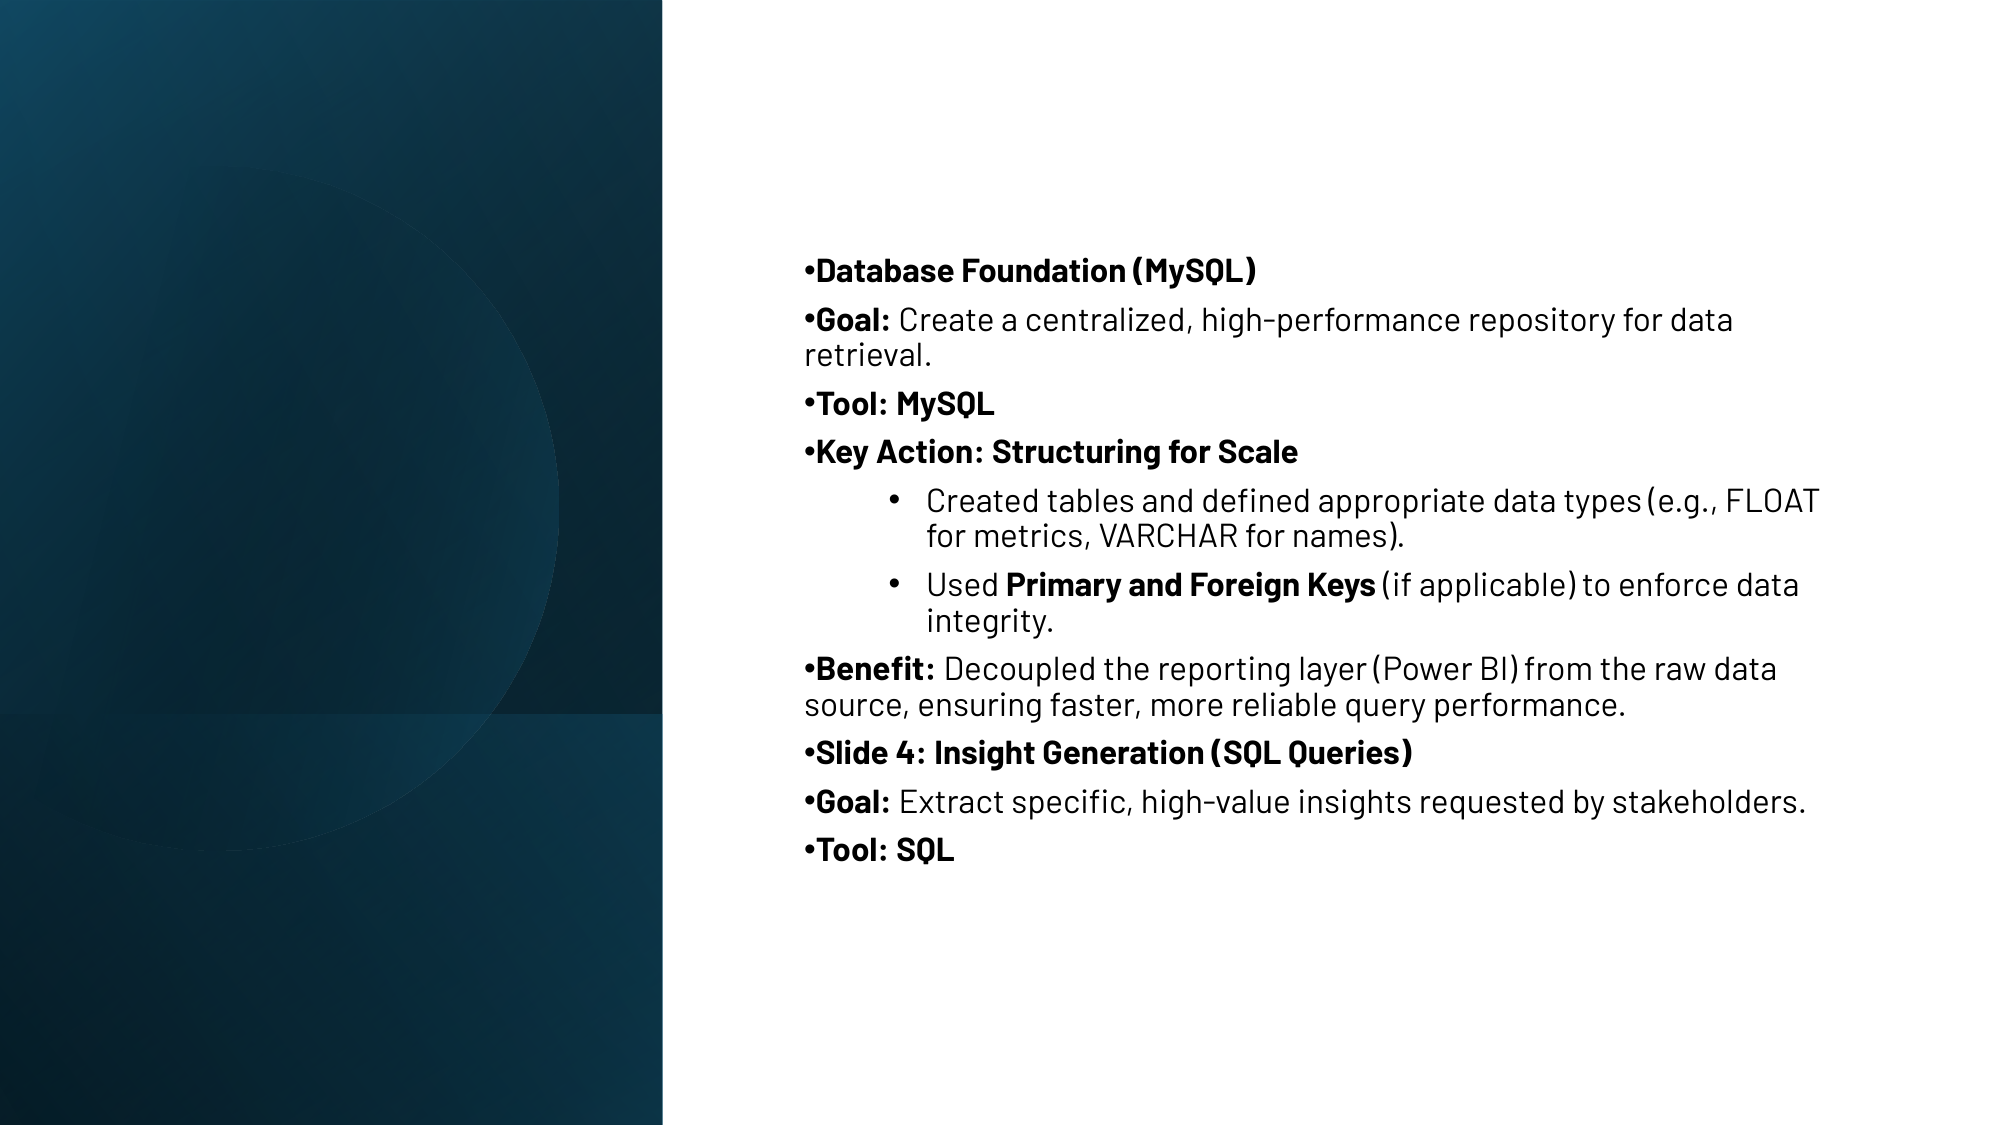

Database Foundation (MySQL)
Goal: Create a centralized, high-performance repository for data retrieval.
Tool: MySQL
Key Action: Structuring for Scale
Created tables and defined appropriate data types (e.g., FLOAT for metrics, VARCHAR for names).
Used Primary and Foreign Keys (if applicable) to enforce data integrity.
Benefit: Decoupled the reporting layer (Power BI) from the raw data source, ensuring faster, more reliable query performance.
Slide 4: Insight Generation (SQL Queries)
Goal: Extract specific, high-value insights requested by stakeholders.
Tool: SQL